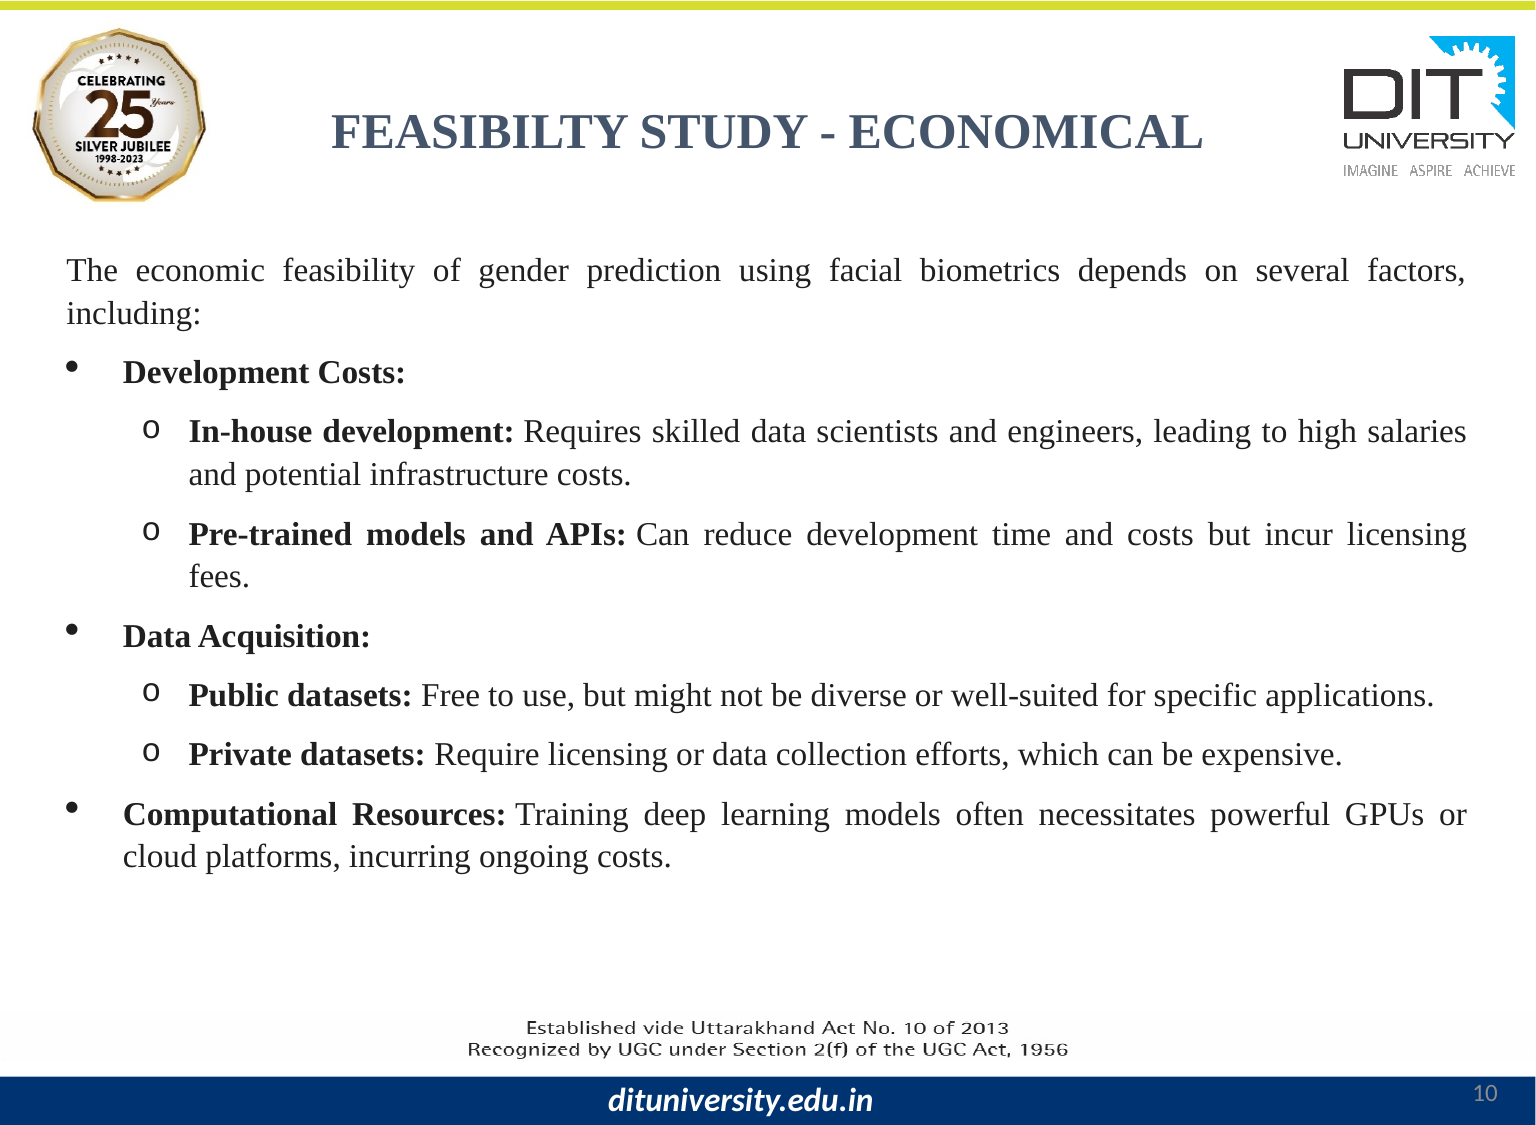

FEASIBILTY STUDY - ECONOMICAL
The economic feasibility of gender prediction using facial biometrics depends on several factors, including:
Development Costs:
In-house development: Requires skilled data scientists and engineers, leading to high salaries and potential infrastructure costs.
Pre-trained models and APIs: Can reduce development time and costs but incur licensing fees.
Data Acquisition:
Public datasets: Free to use, but might not be diverse or well-suited for specific applications.
Private datasets: Require licensing or data collection efforts, which can be expensive.
Computational Resources: Training deep learning models often necessitates powerful GPUs or cloud platforms, incurring ongoing costs.
10